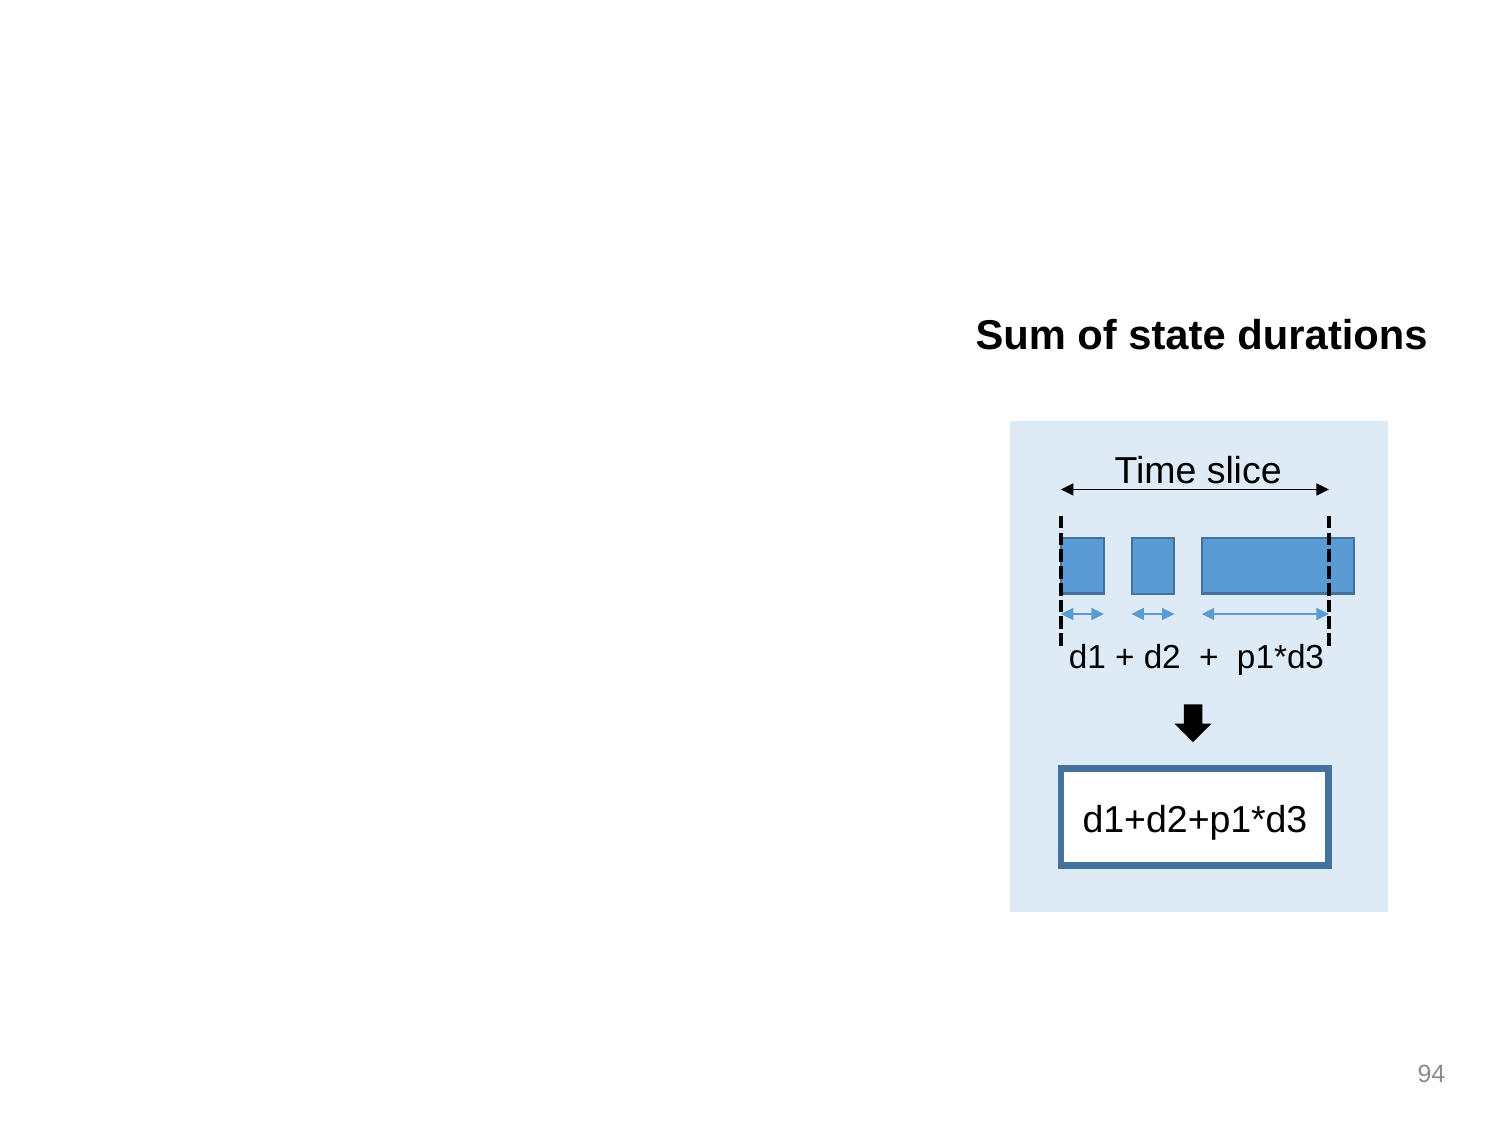

#

Sum of state durations

Time slice

d1 + d2  +  p1*d3

d1+d2+p1*d3
94